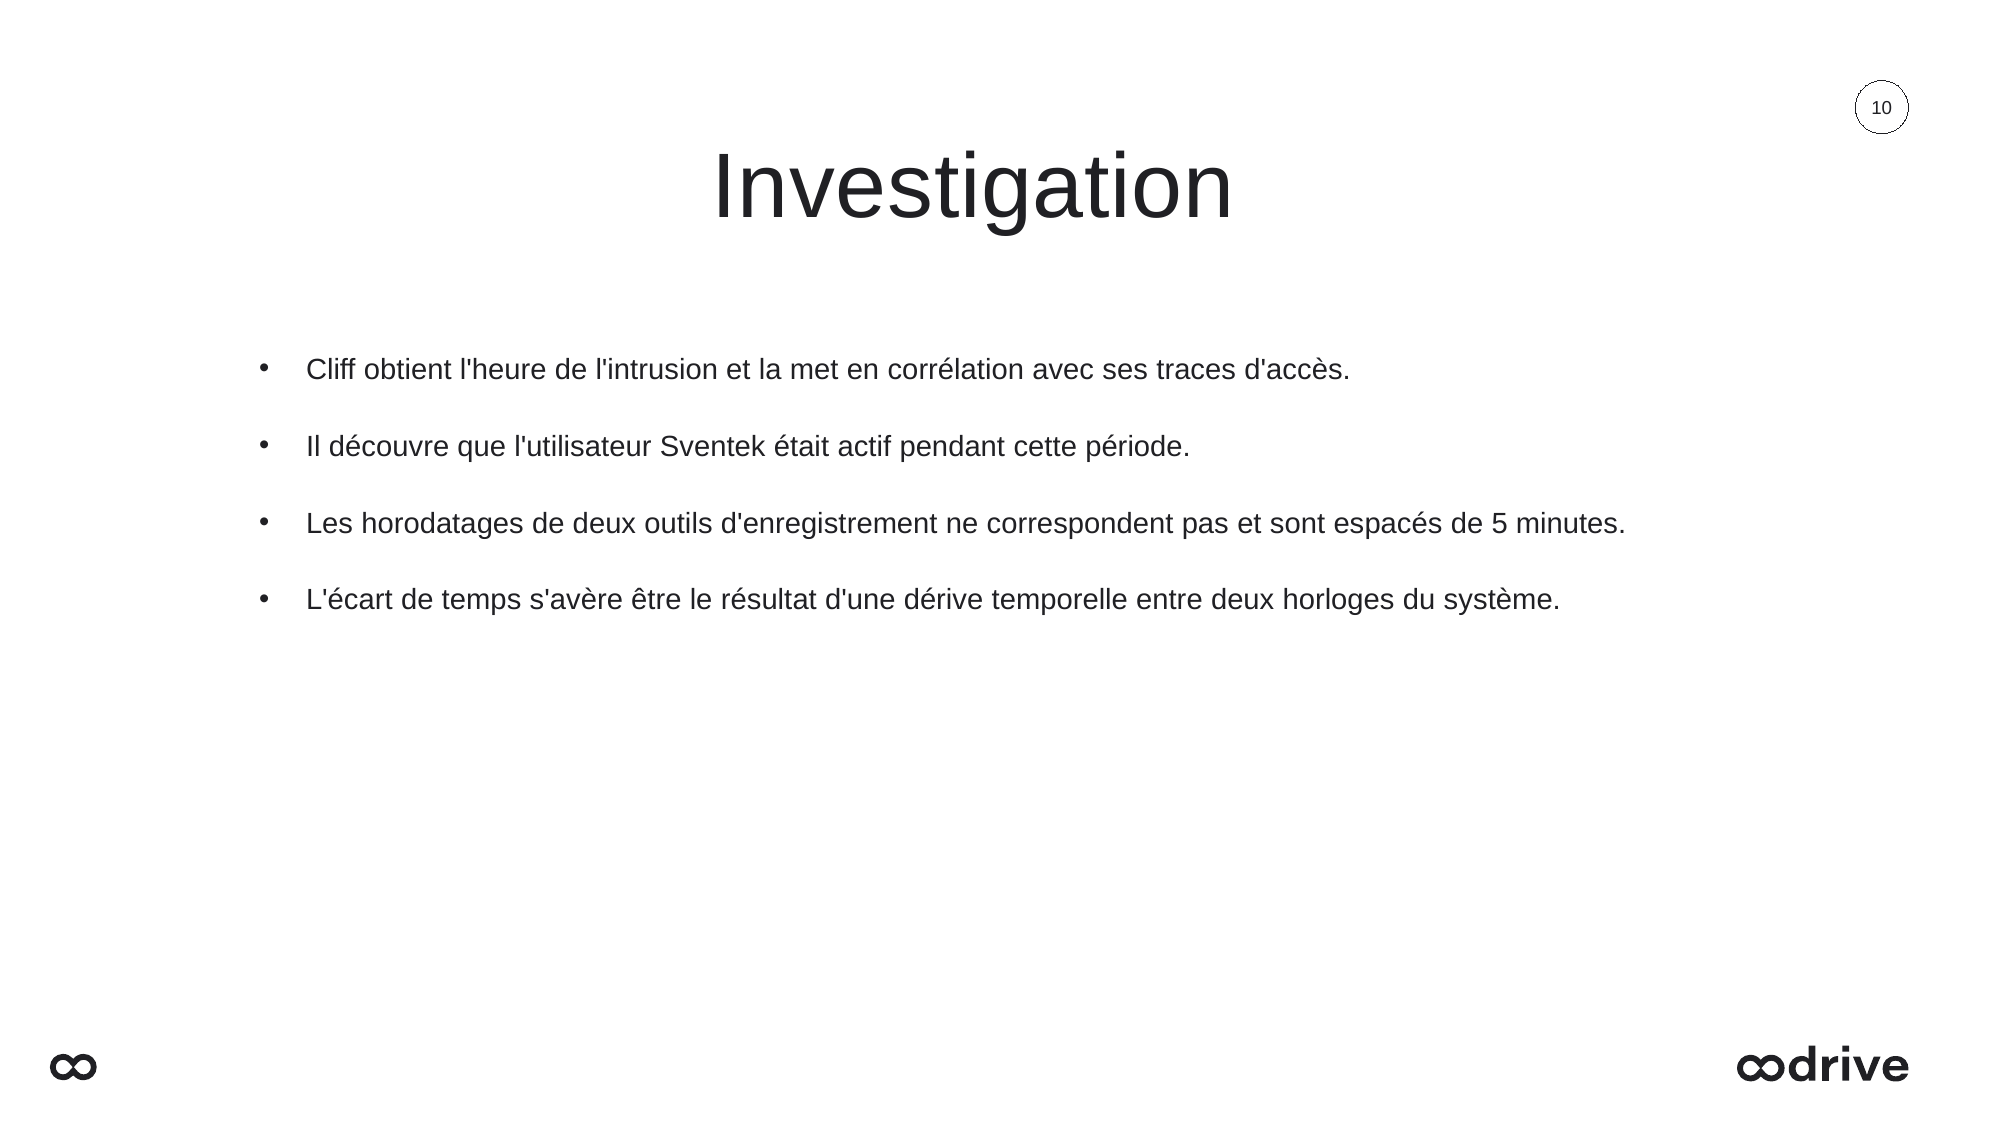

10
# Investigation
Cliff obtient l'heure de l'intrusion et la met en corrélation avec ses traces d'accès.

Il découvre que l'utilisateur Sventek était actif pendant cette période.

Les horodatages de deux outils d'enregistrement ne correspondent pas et sont espacés de 5 minutes.

L'écart de temps s'avère être le résultat d'une dérive temporelle entre deux horloges du système.